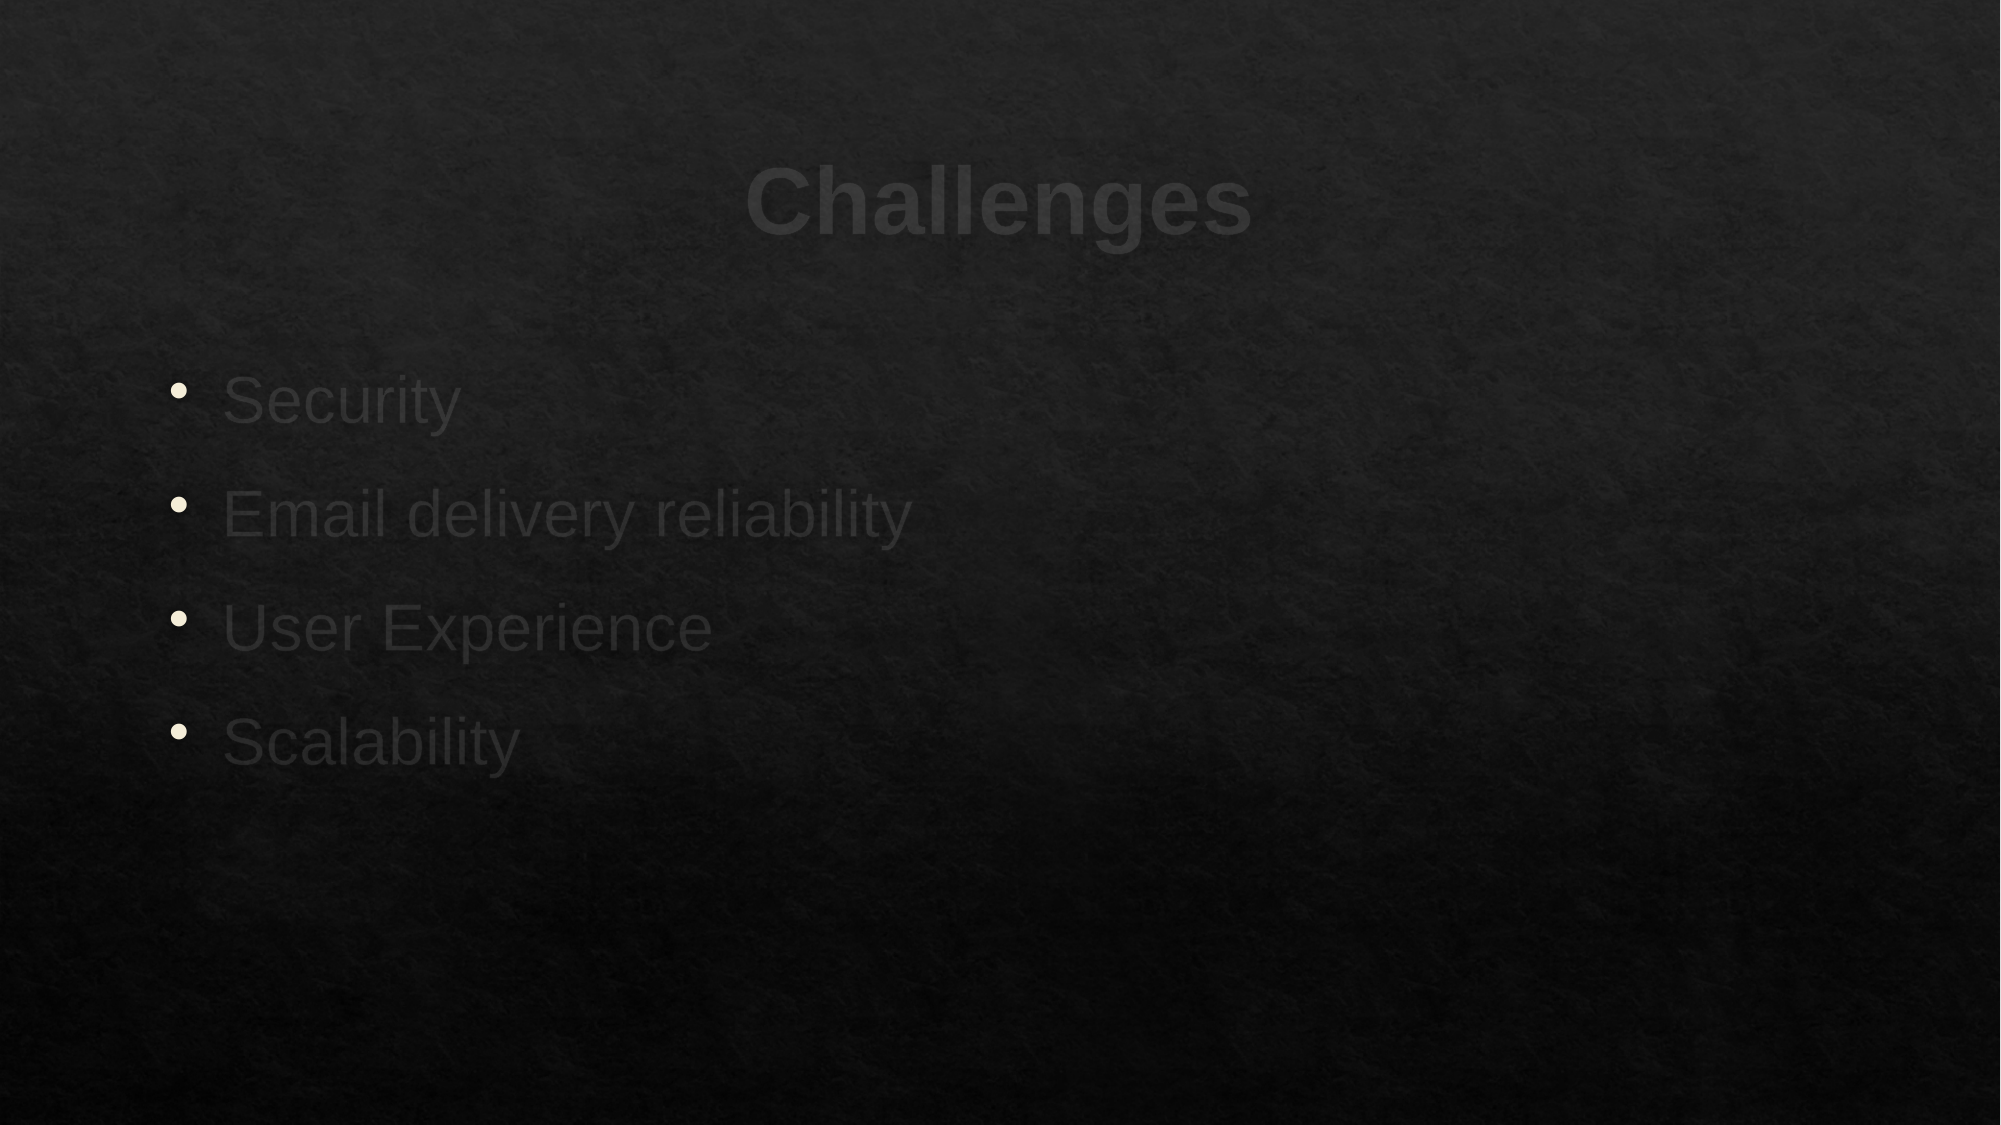

# Challenges
Security
Email delivery reliability
User Experience
Scalability